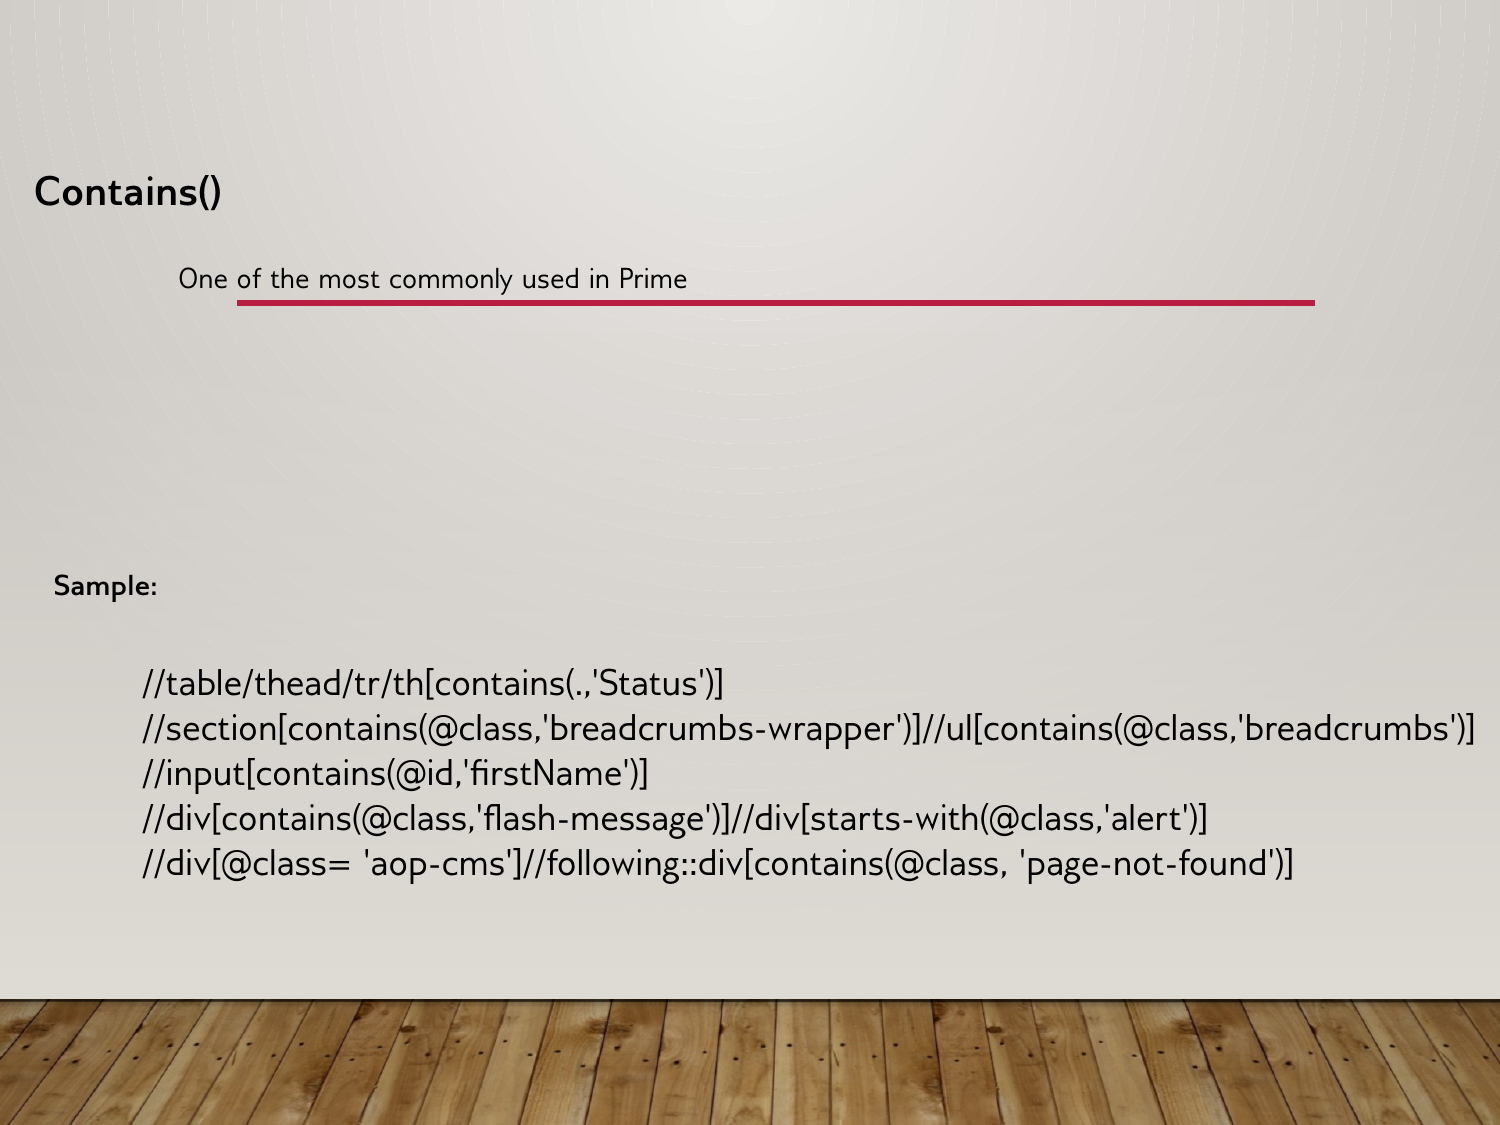

Contains()
One of the most commonly used in Prime
Sample:
//table/thead/tr/th[contains(.,'Status')]
//section[contains(@class,'breadcrumbs-wrapper')]//ul[contains(@class,'breadcrumbs')]
//input[contains(@id,'firstName')]
//div[contains(@class,'flash-message')]//div[starts-with(@class,'alert')]
//div[@class= 'aop-cms']//following::div[contains(@class, 'page-not-found')]